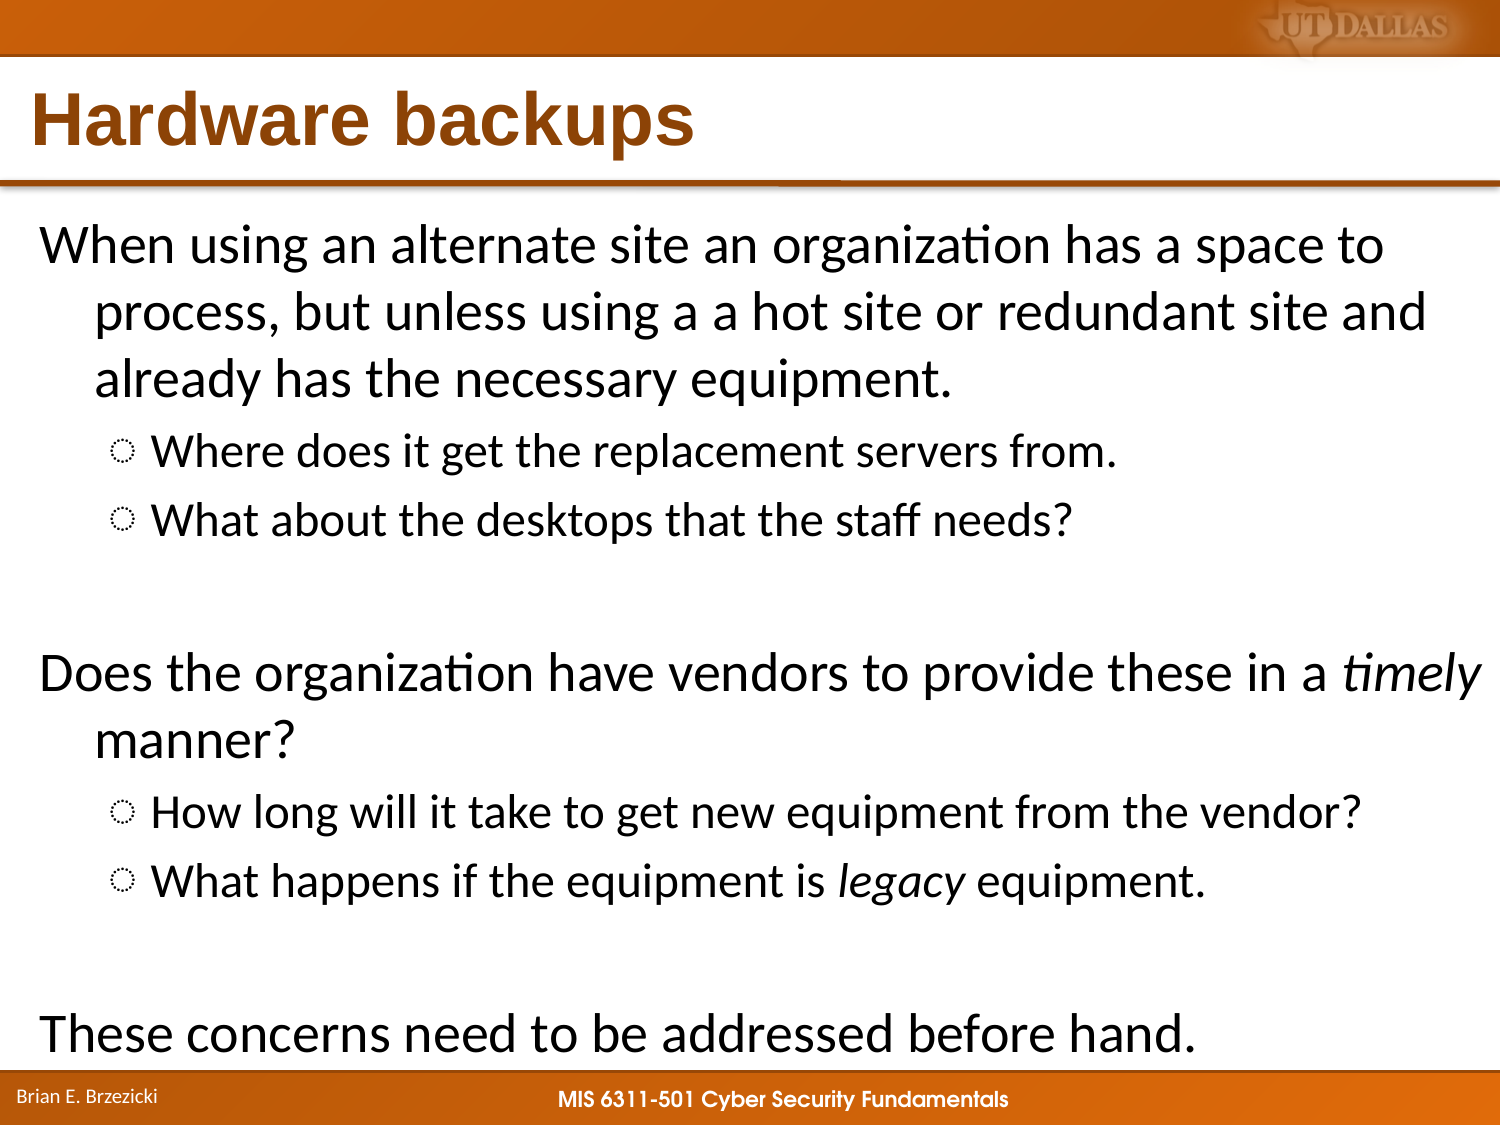

# Hardware backups
When using an alternate site an organization has a space to process, but unless using a a hot site or redundant site and already has the necessary equipment.
Where does it get the replacement servers from.
What about the desktops that the staff needs?

Does the organization have vendors to provide these in a timely manner?
How long will it take to get new equipment from the vendor?
What happens if the equipment is legacy equipment.

These concerns need to be addressed before hand.
Brian E. Brzezicki